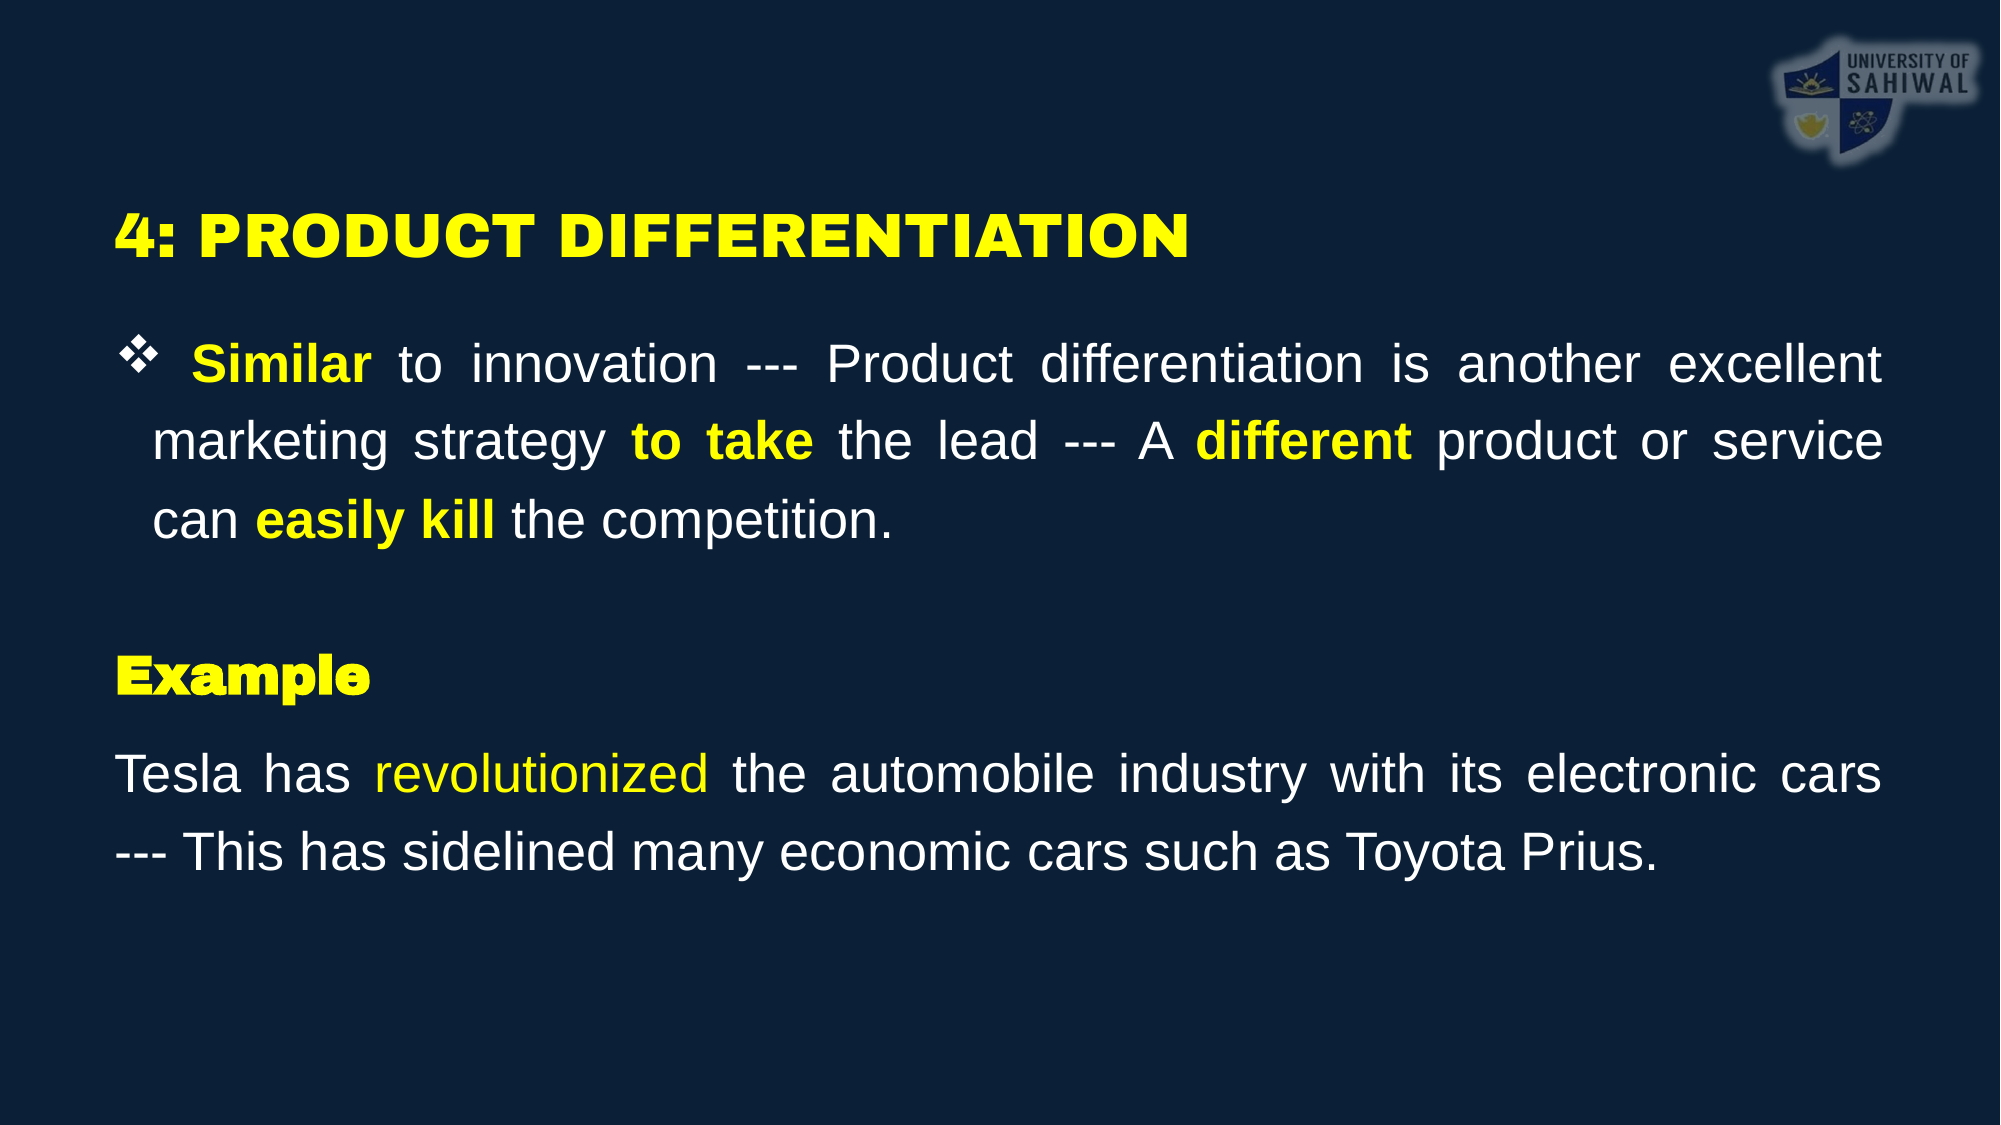

4: PRODUCT DIFFERENTIATION

 Similar to innovation --- Product differentiation is another excellent marketing strategy to take the lead --- A different product or service can easily kill the competition.

Example
Tesla has revolutionized the automobile industry with its electronic cars --- This has sidelined many economic cars such as Toyota Prius.